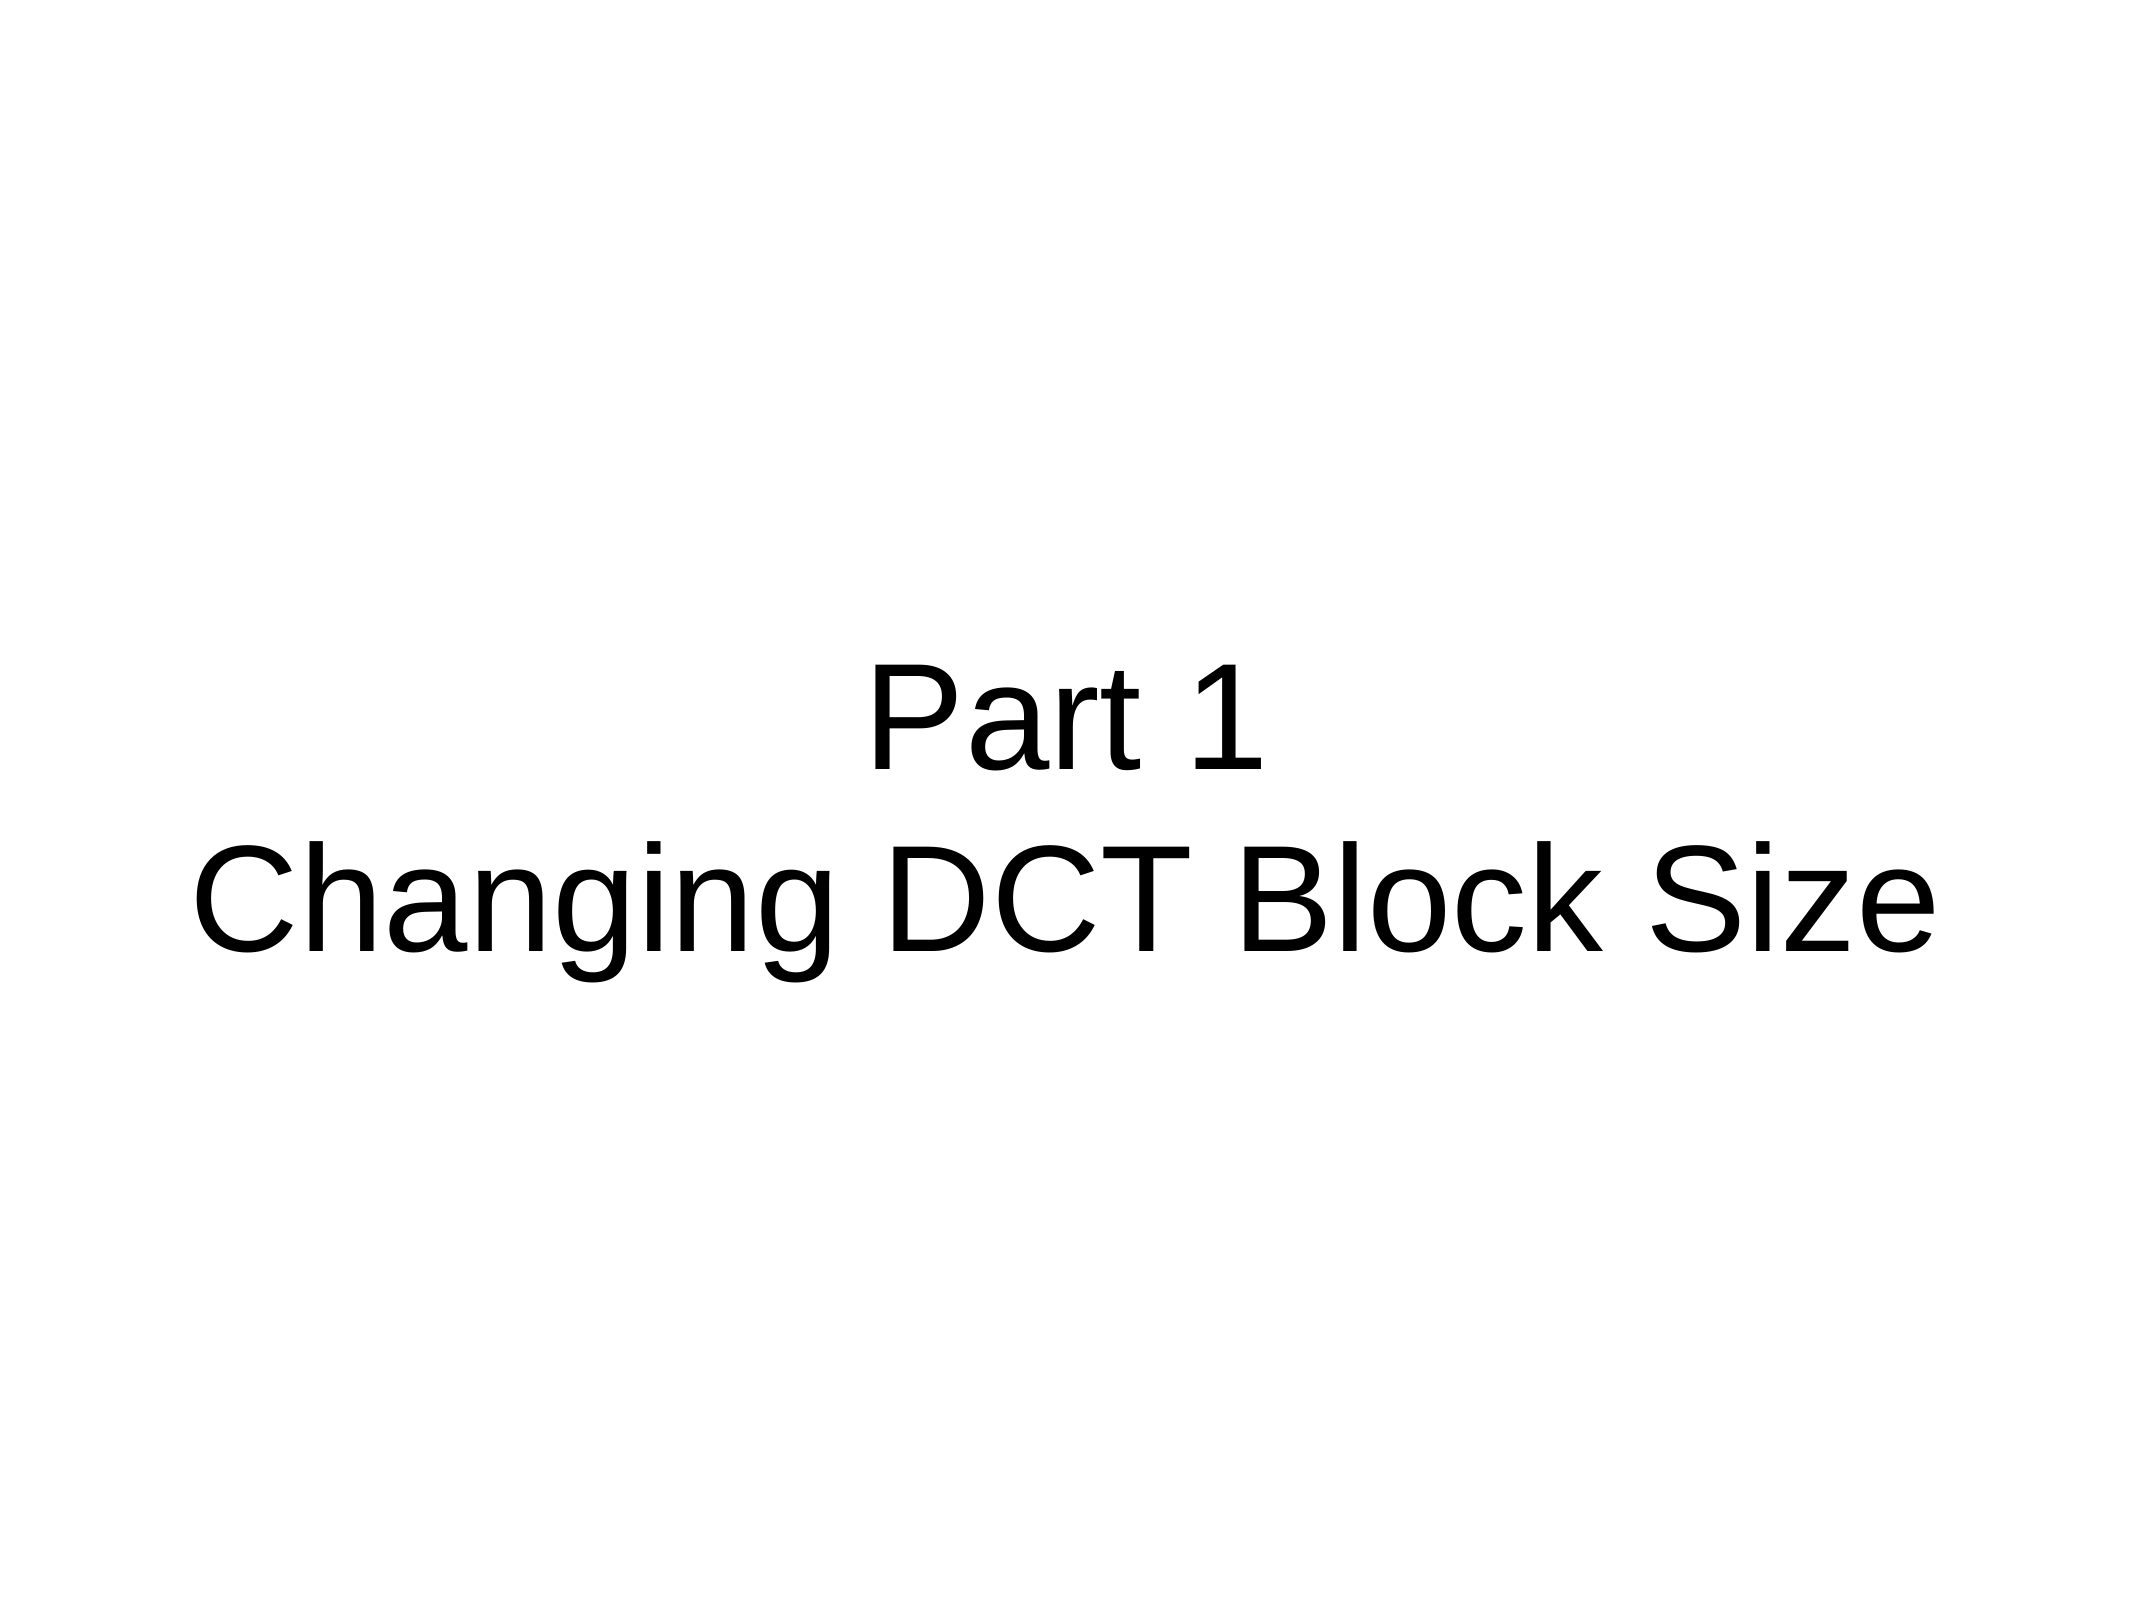

# Part 1
Changing DCT Block Size